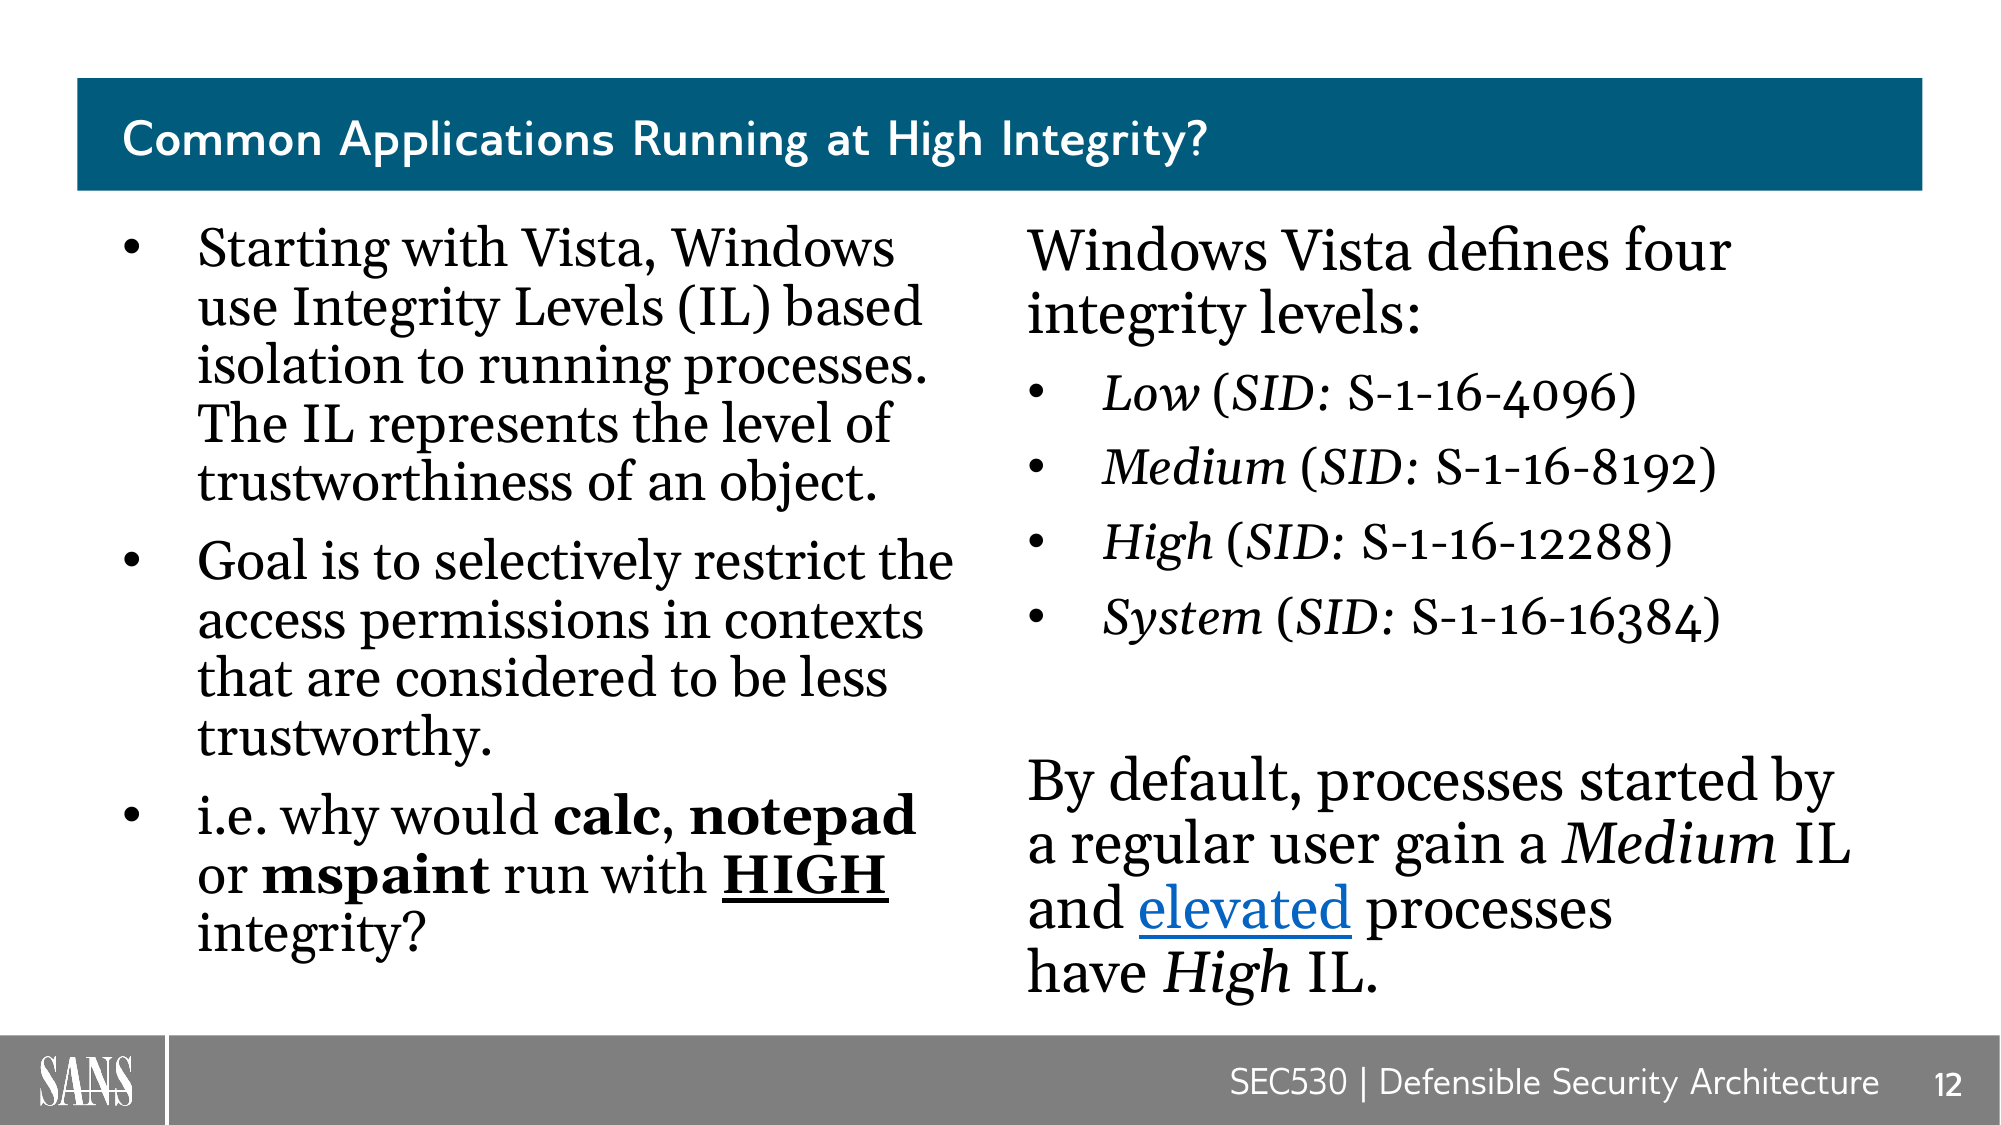

# Common Applications Running at High Integrity?
Starting with Vista, Windows use Integrity Levels (IL) based isolation to running processes. The IL represents the level of trustworthiness of an object.
Goal is to selectively restrict the access permissions in contexts that are considered to be less trustworthy.
i.e. why would calc, notepad or mspaint run with HIGH integrity?
Windows Vista defines four integrity levels:
Low (SID: S-1-16-4096)
Medium (SID: S-1-16-8192)
High (SID: S-1-16-12288)
System (SID: S-1-16-16384)

By default, processes started by a regular user gain a Medium IL and elevated processes have High IL.